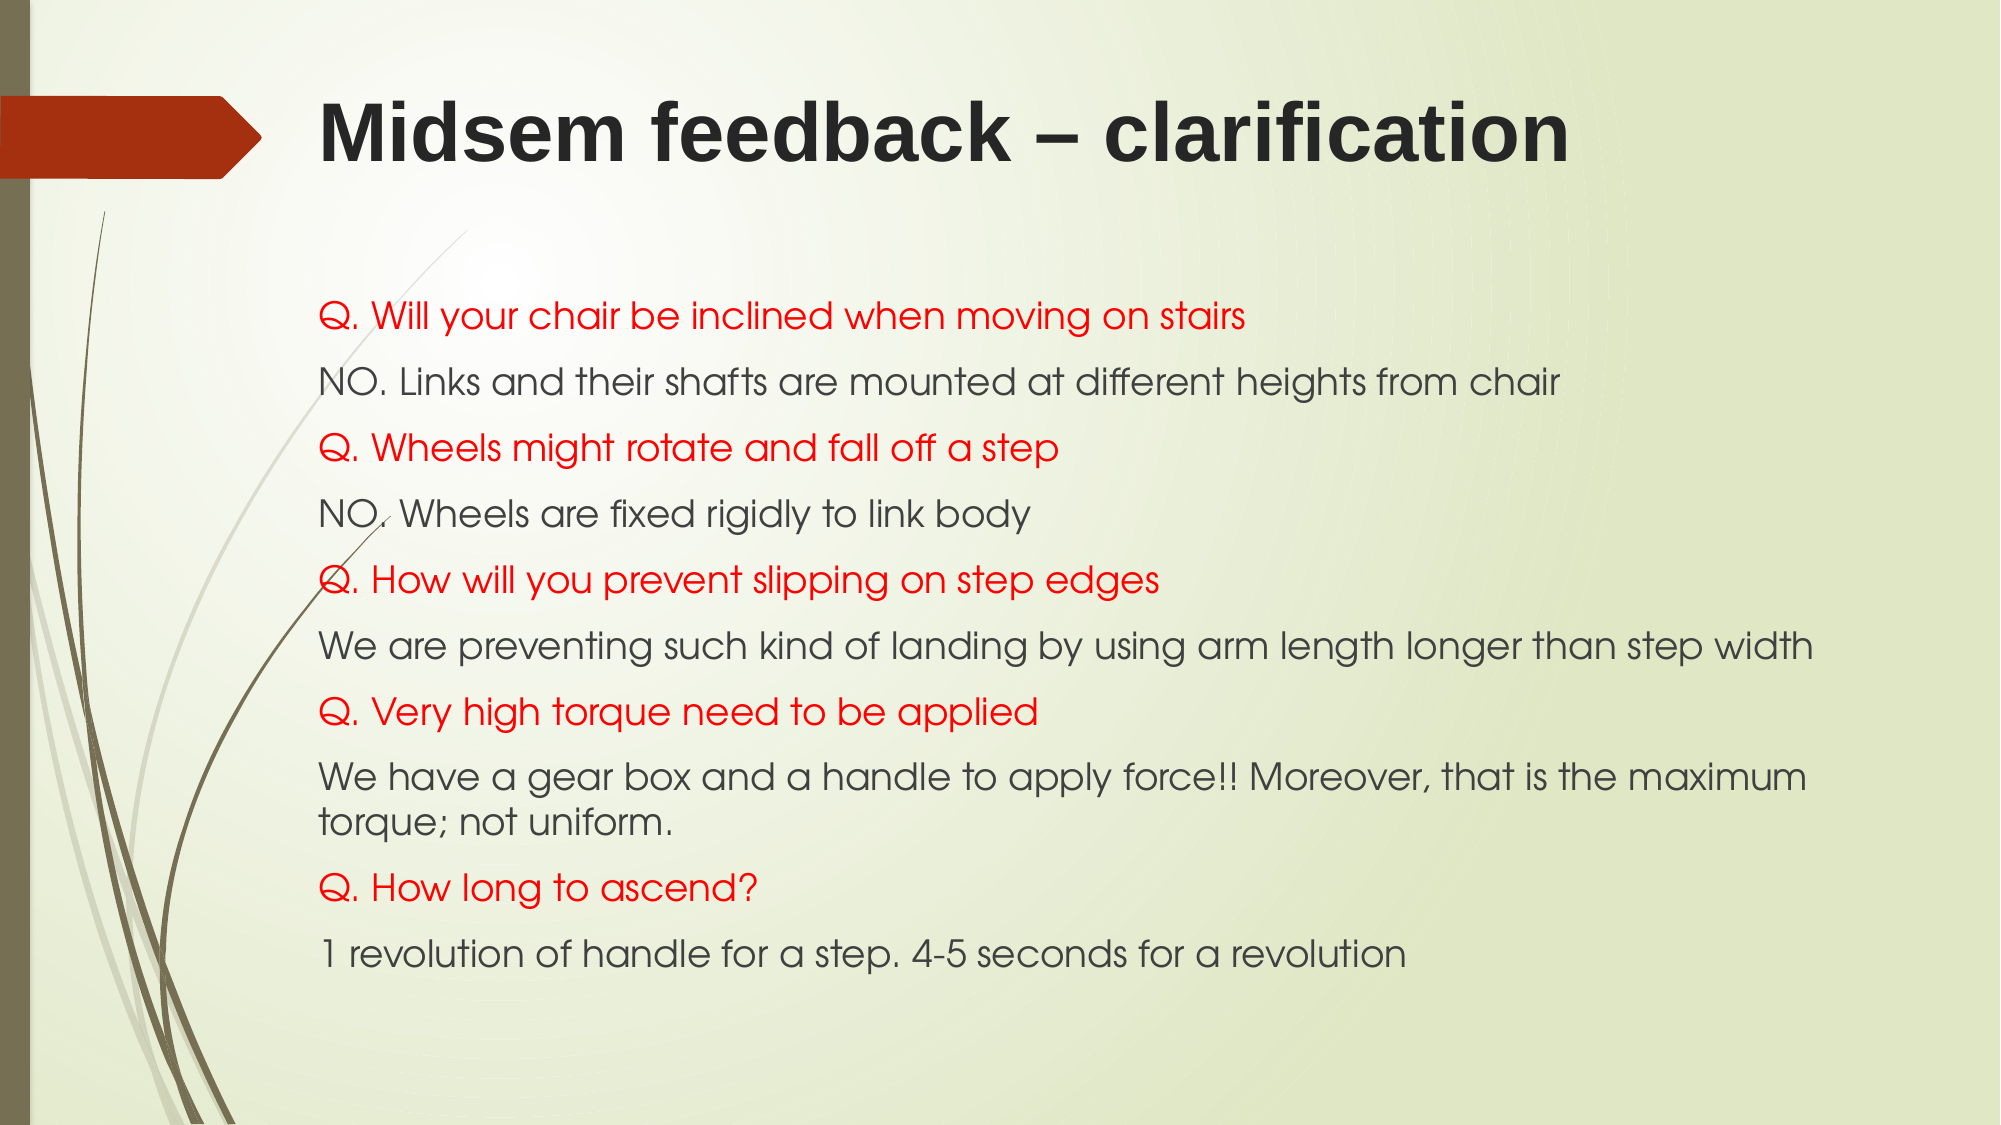

# Midsem feedback – clarification
Q. Will your chair be inclined when moving on stairs
NO. Links and their shafts are mounted at different heights from chair
Q. Wheels might rotate and fall off a step
NO. Wheels are fixed rigidly to link body
Q. How will you prevent slipping on step edges
We are preventing such kind of landing by using arm length longer than step width
Q. Very high torque need to be applied
We have a gear box and a handle to apply force!! Moreover, that is the maximum torque; not uniform.
Q. How long to ascend?
1 revolution of handle for a step. 4-5 seconds for a revolution